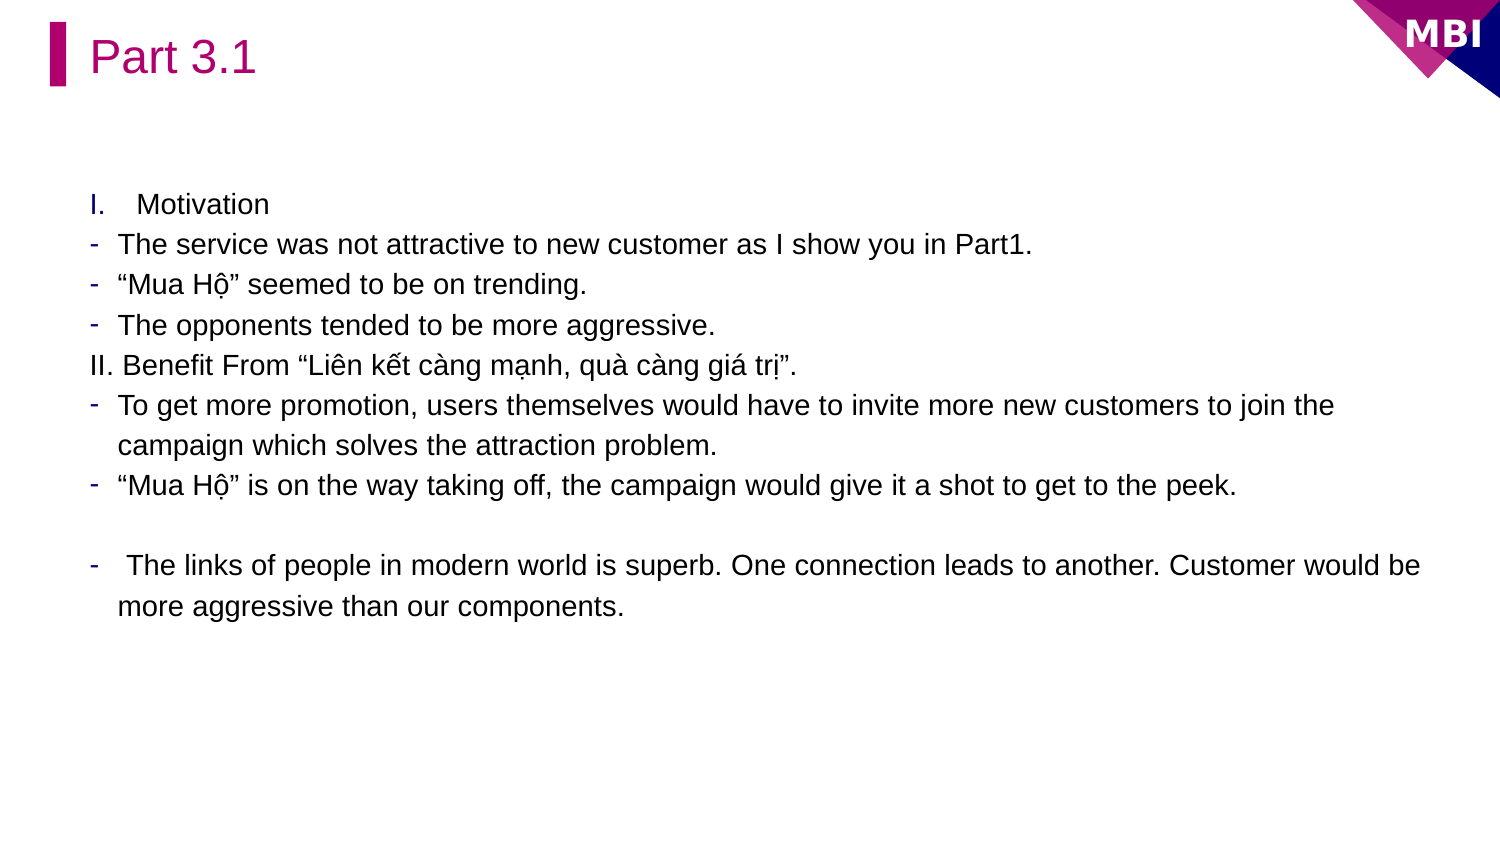

Part 3.1
Motivation
The service was not attractive to new customer as I show you in Part1.
“Mua Hộ” seemed to be on trending.
The opponents tended to be more aggressive.
II. Benefit From “Liên kết càng mạnh, quà càng giá trị”.
To get more promotion, users themselves would have to invite more new customers to join the campaign which solves the attraction problem.
“Mua Hộ” is on the way taking off, the campaign would give it a shot to get to the peek.

 The links of people in modern world is superb. One connection leads to another. Customer would be more aggressive than our components.

#